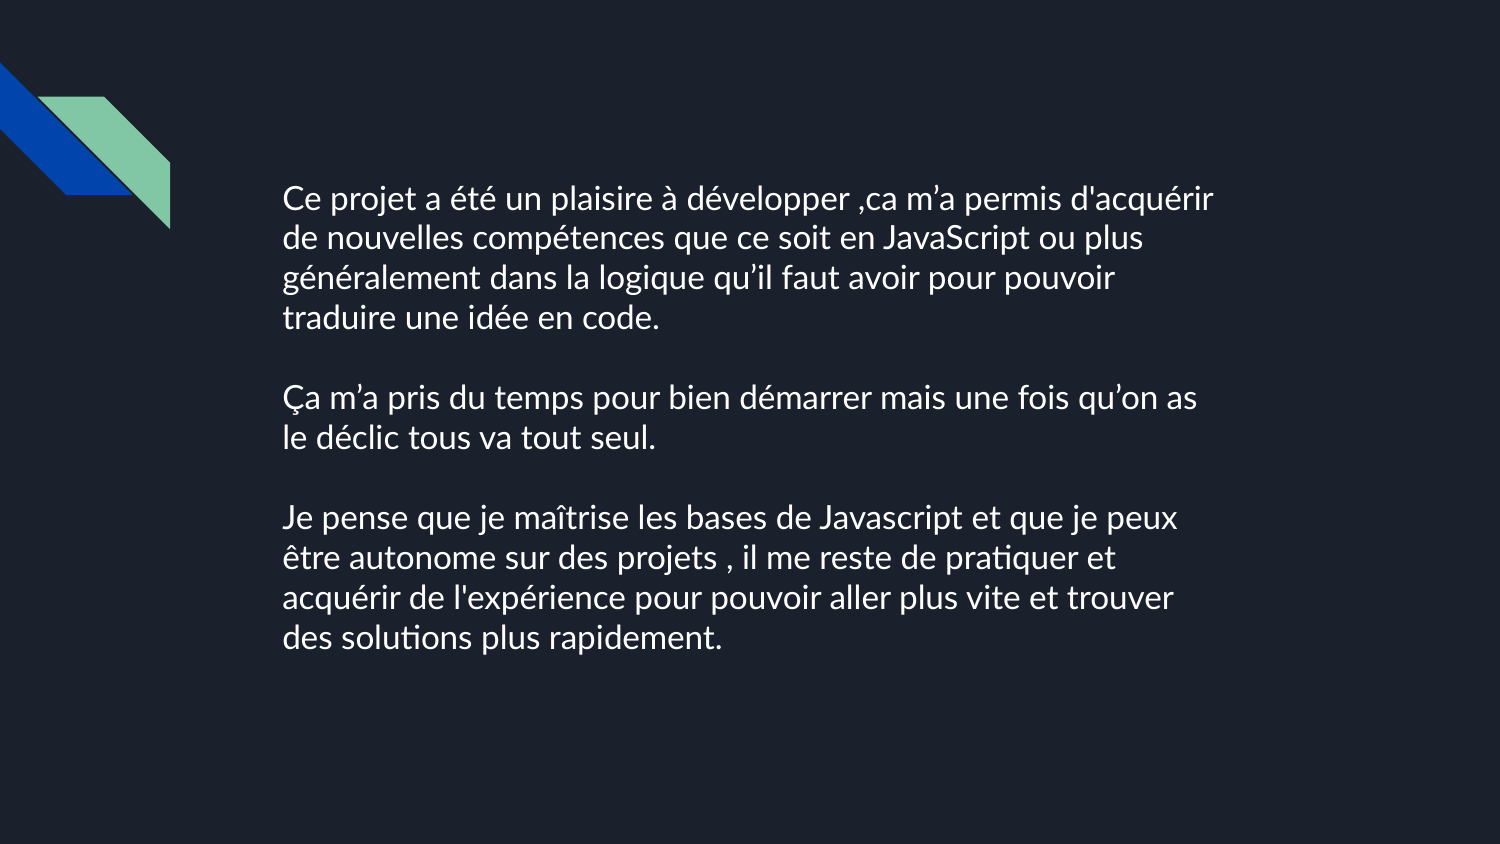

# Ce projet a été un plaisire à développer ,ca m’a permis d'acquérir de nouvelles compétences que ce soit en JavaScript ou plus généralement dans la logique qu’il faut avoir pour pouvoir traduire une idée en code.

Ça m’a pris du temps pour bien démarrer mais une fois qu’on as le déclic tous va tout seul.

Je pense que je maîtrise les bases de Javascript et que je peux être autonome sur des projets , il me reste de pratiquer et acquérir de l'expérience pour pouvoir aller plus vite et trouver des solutions plus rapidement.